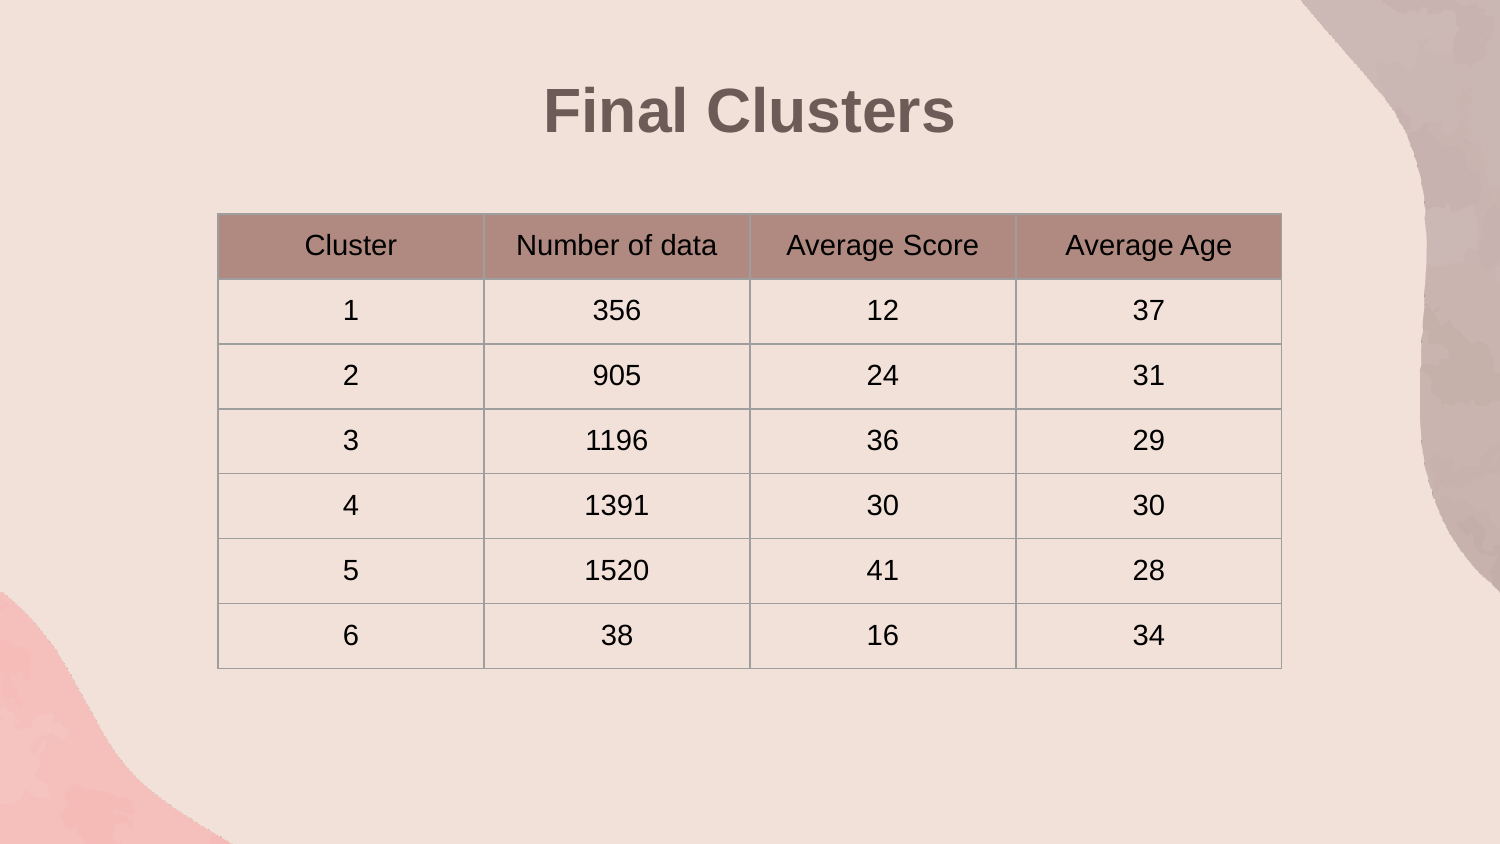

# Final Clusters
| Cluster | Number of data | Average Score | Average Age |
| --- | --- | --- | --- |
| 1 | 356 | 12 | 37 |
| 2 | 905 | 24 | 31 |
| 3 | 1196 | 36 | 29 |
| 4 | 1391 | 30 | 30 |
| 5 | 1520 | 41 | 28 |
| 6 | 38 | 16 | 34 |